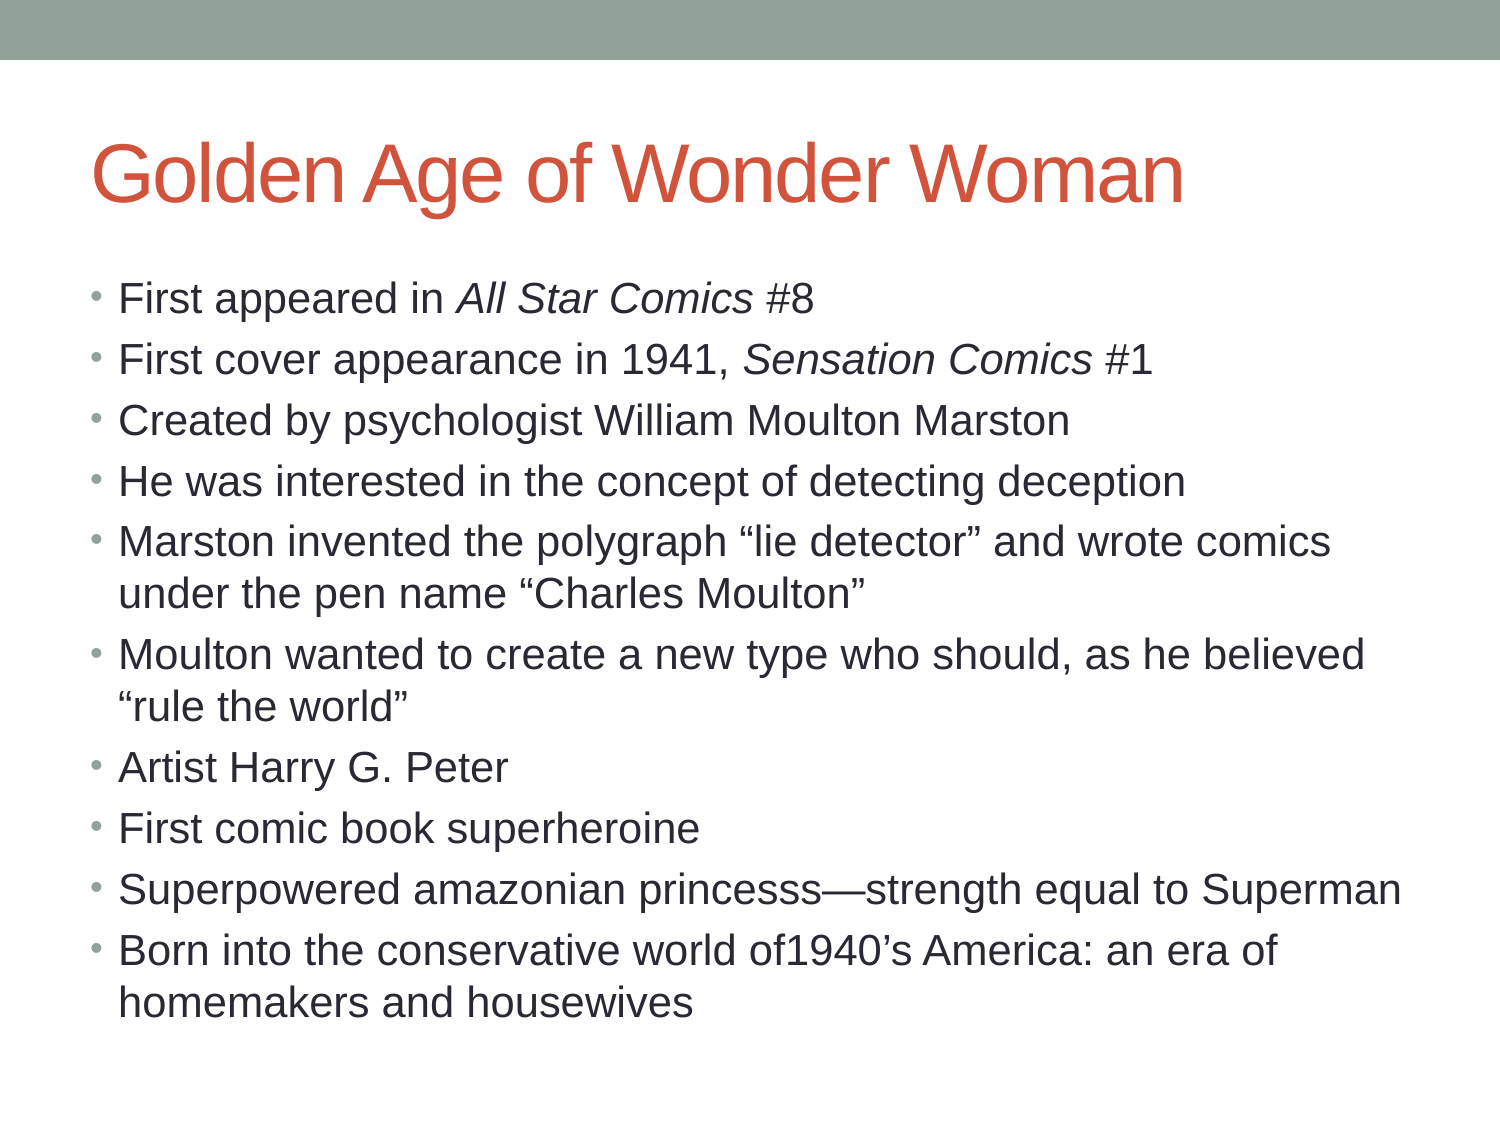

# Golden Age of Wonder Woman
First appeared in All Star Comics #8
First cover appearance in 1941, Sensation Comics #1
Created by psychologist William Moulton Marston
He was interested in the concept of detecting deception
Marston invented the polygraph “lie detector” and wrote comics under the pen name “Charles Moulton”
Moulton wanted to create a new type who should, as he believed “rule the world”
Artist Harry G. Peter
First comic book superheroine
Superpowered amazonian princesss—strength equal to Superman
Born into the conservative world of1940’s America: an era of homemakers and housewives